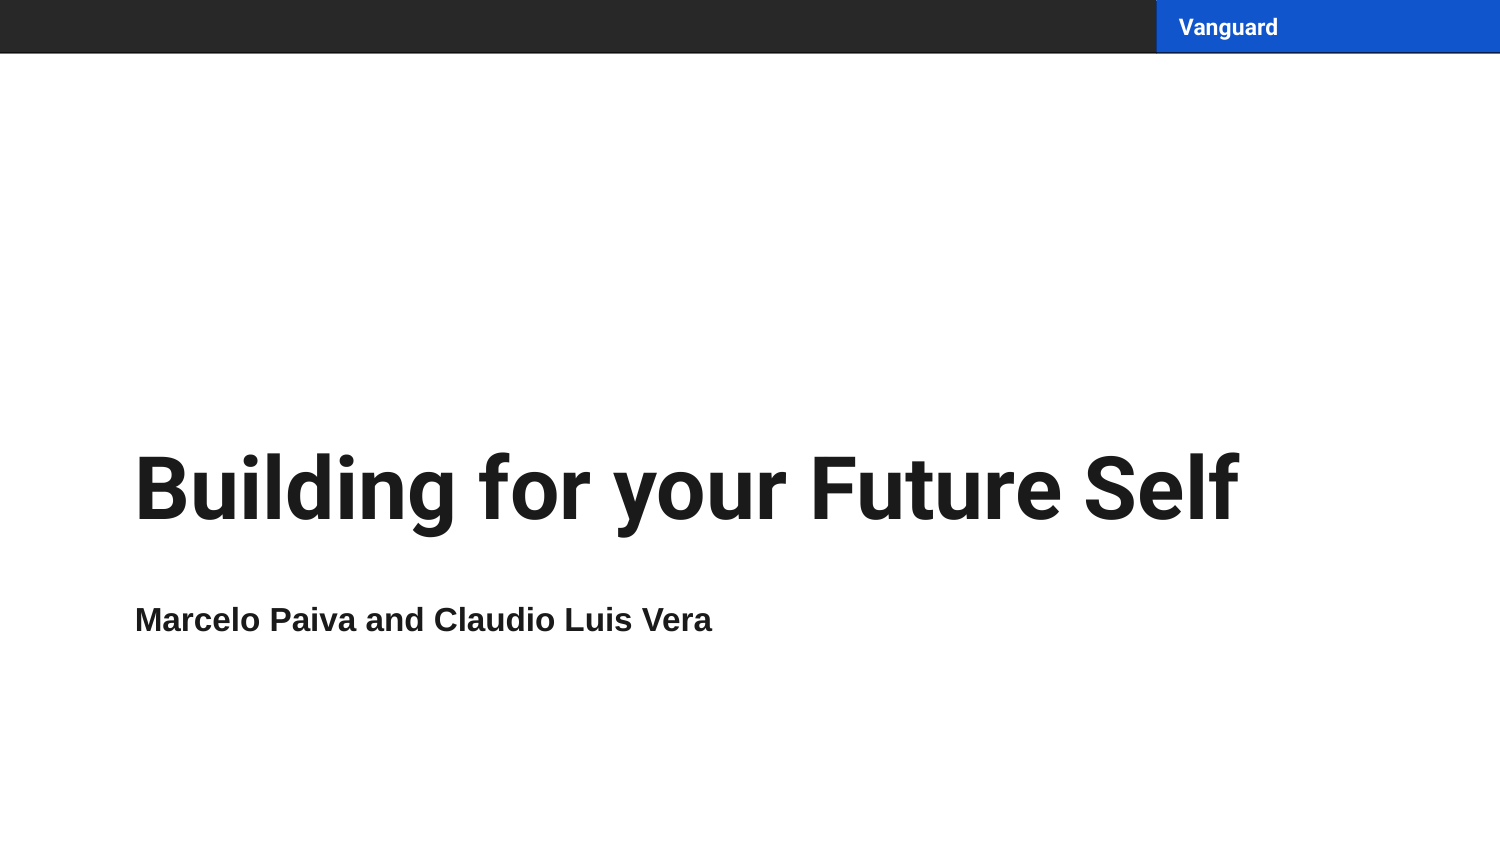

# Building for your Future Self
Marcelo Paiva and Claudio Luis Vera